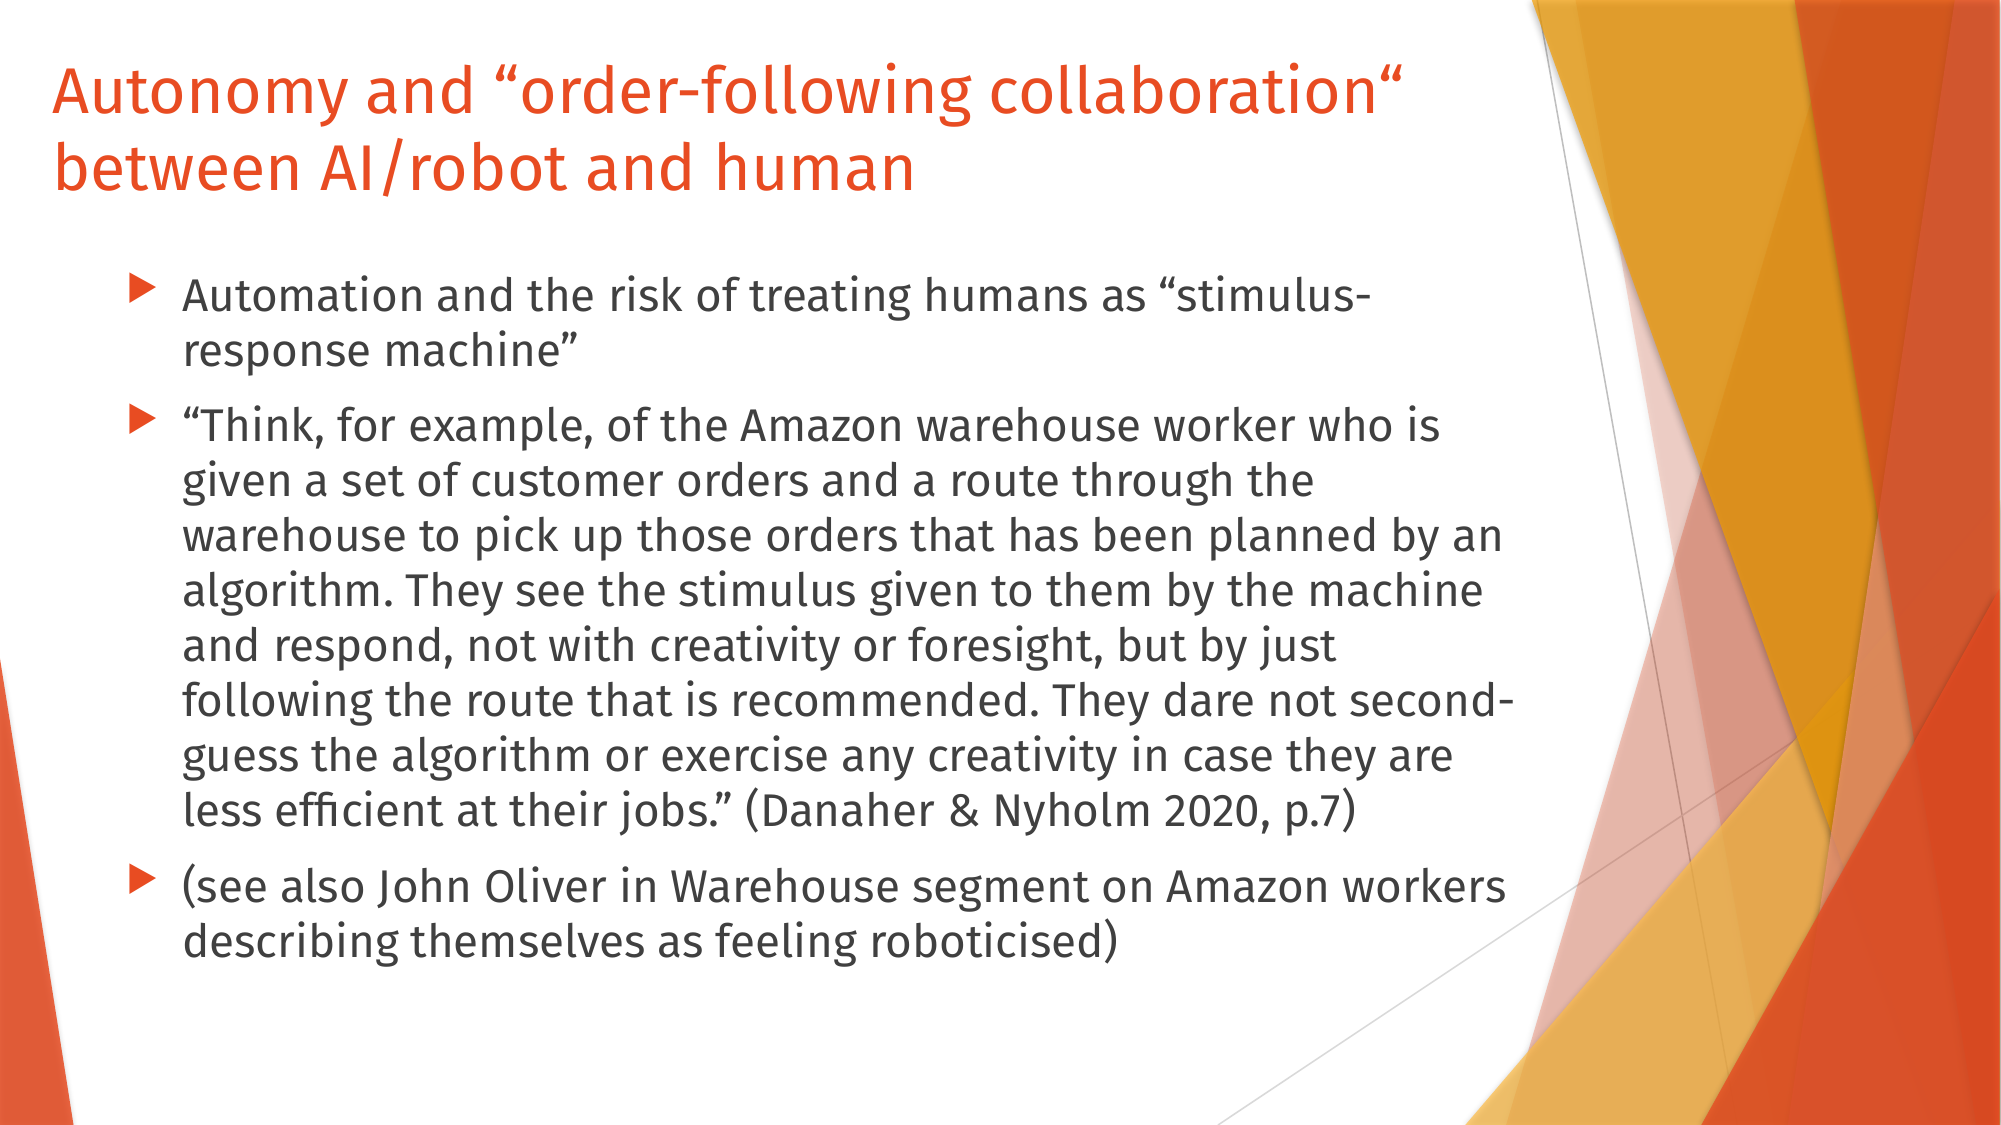

# Autonomy and “order-following collaboration“ between AI/robot and human
Automation and the risk of treating humans as “stimulus-response machine”
“Think, for example, of the Amazon warehouse worker who is given a set of customer orders and a route through the warehouse to pick up those orders that has been planned by an algorithm. They see the stimulus given to them by the machine and respond, not with creativity or foresight, but by just following the route that is recommended. They dare not second-guess the algorithm or exercise any creativity in case they are less efficient at their jobs.” (Danaher & Nyholm 2020, p.7)
(see also John Oliver in Warehouse segment on Amazon workers describing themselves as feeling roboticised)